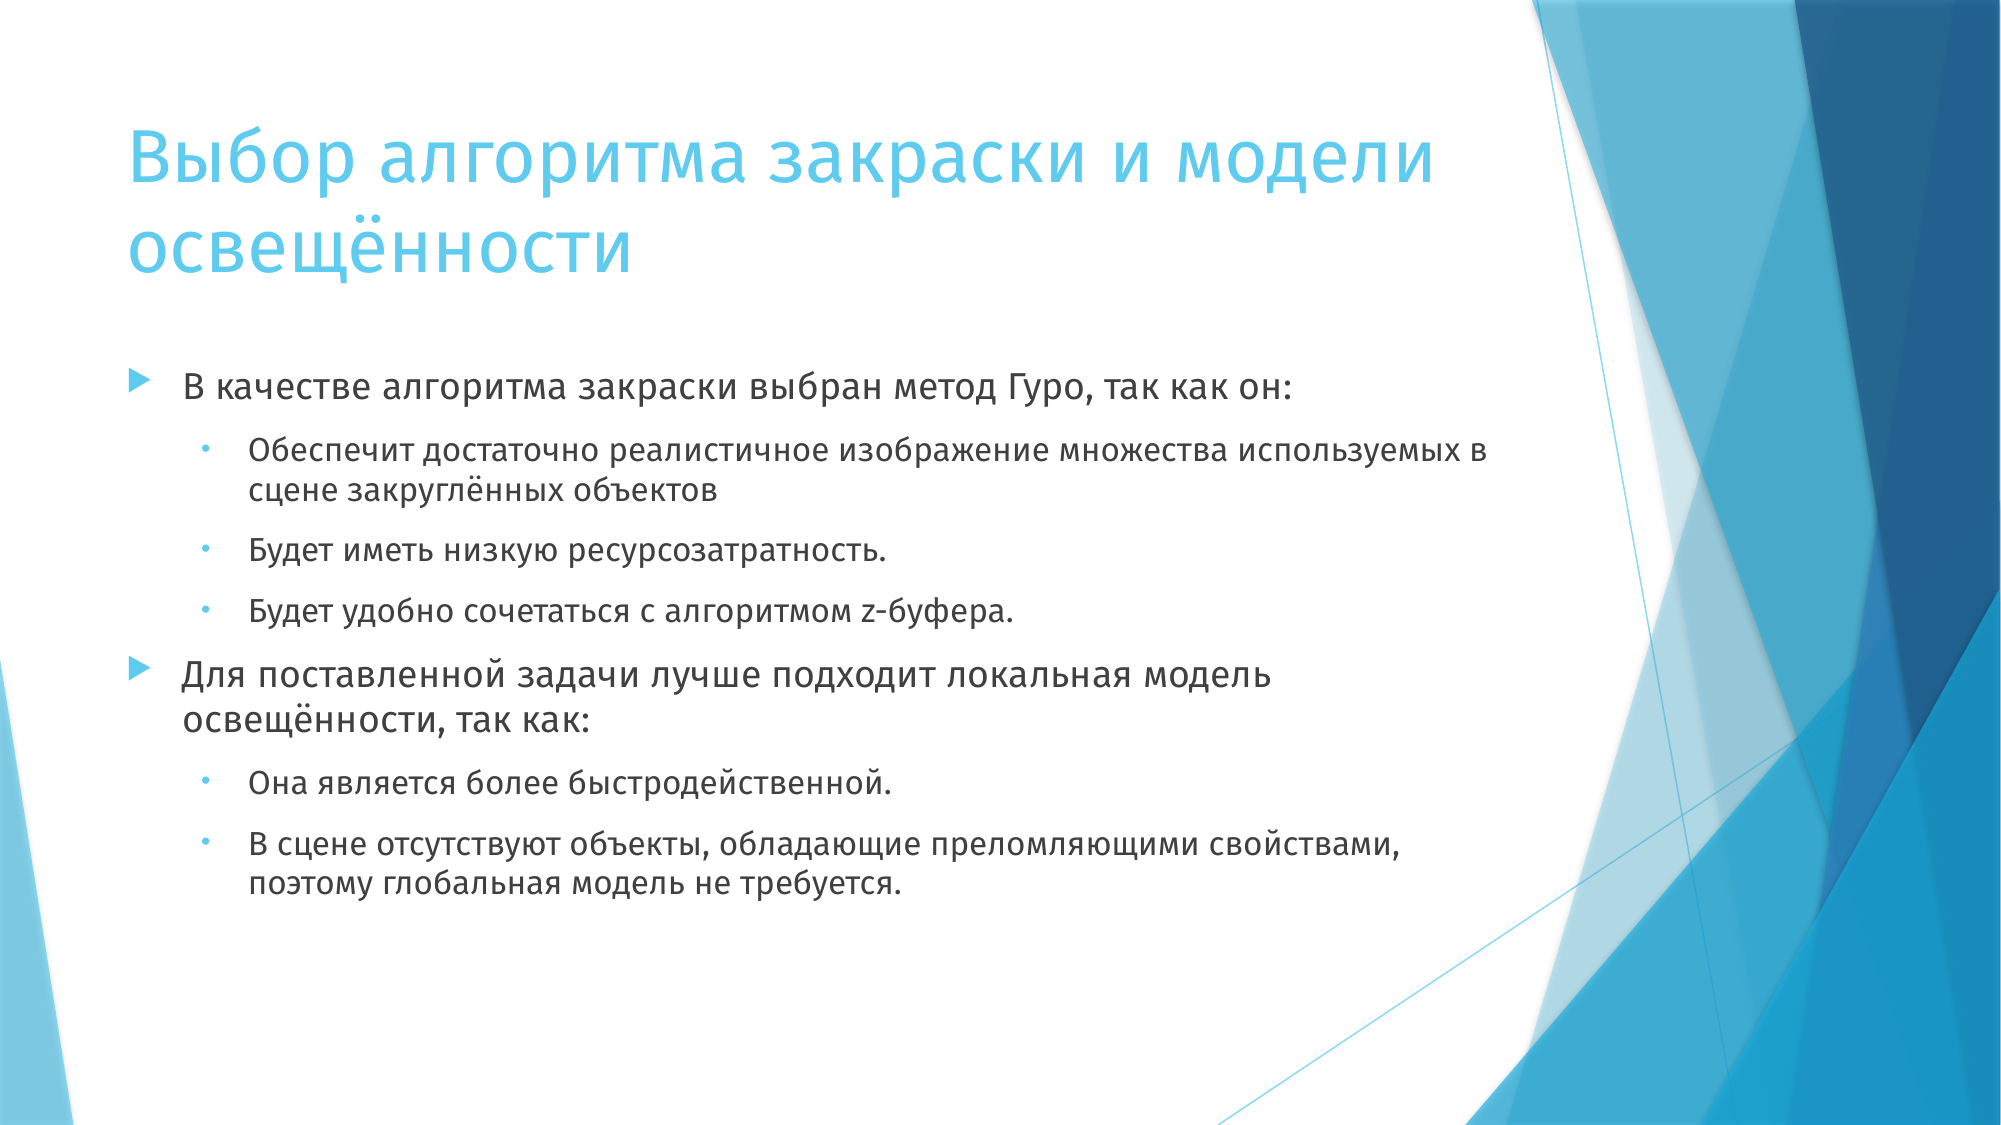

# Выбор алгоритма закраски и модели освещённости
В качестве алгоритма закраски выбран метод Гуро, так как он:
Обеспечит достаточно реалистичное изображение множества используемых в сцене закруглённых объектов
Будет иметь низкую ресурсозатратность.
Будет удобно сочетаться с алгоритмом z-буфера.
Для поставленной задачи лучше подходит локальная модель освещённости, так как:
Она является более быстродейственной.
В сцене отсутствуют объекты, обладающие преломляющими свойствами, поэтому глобальная модель не требуется.